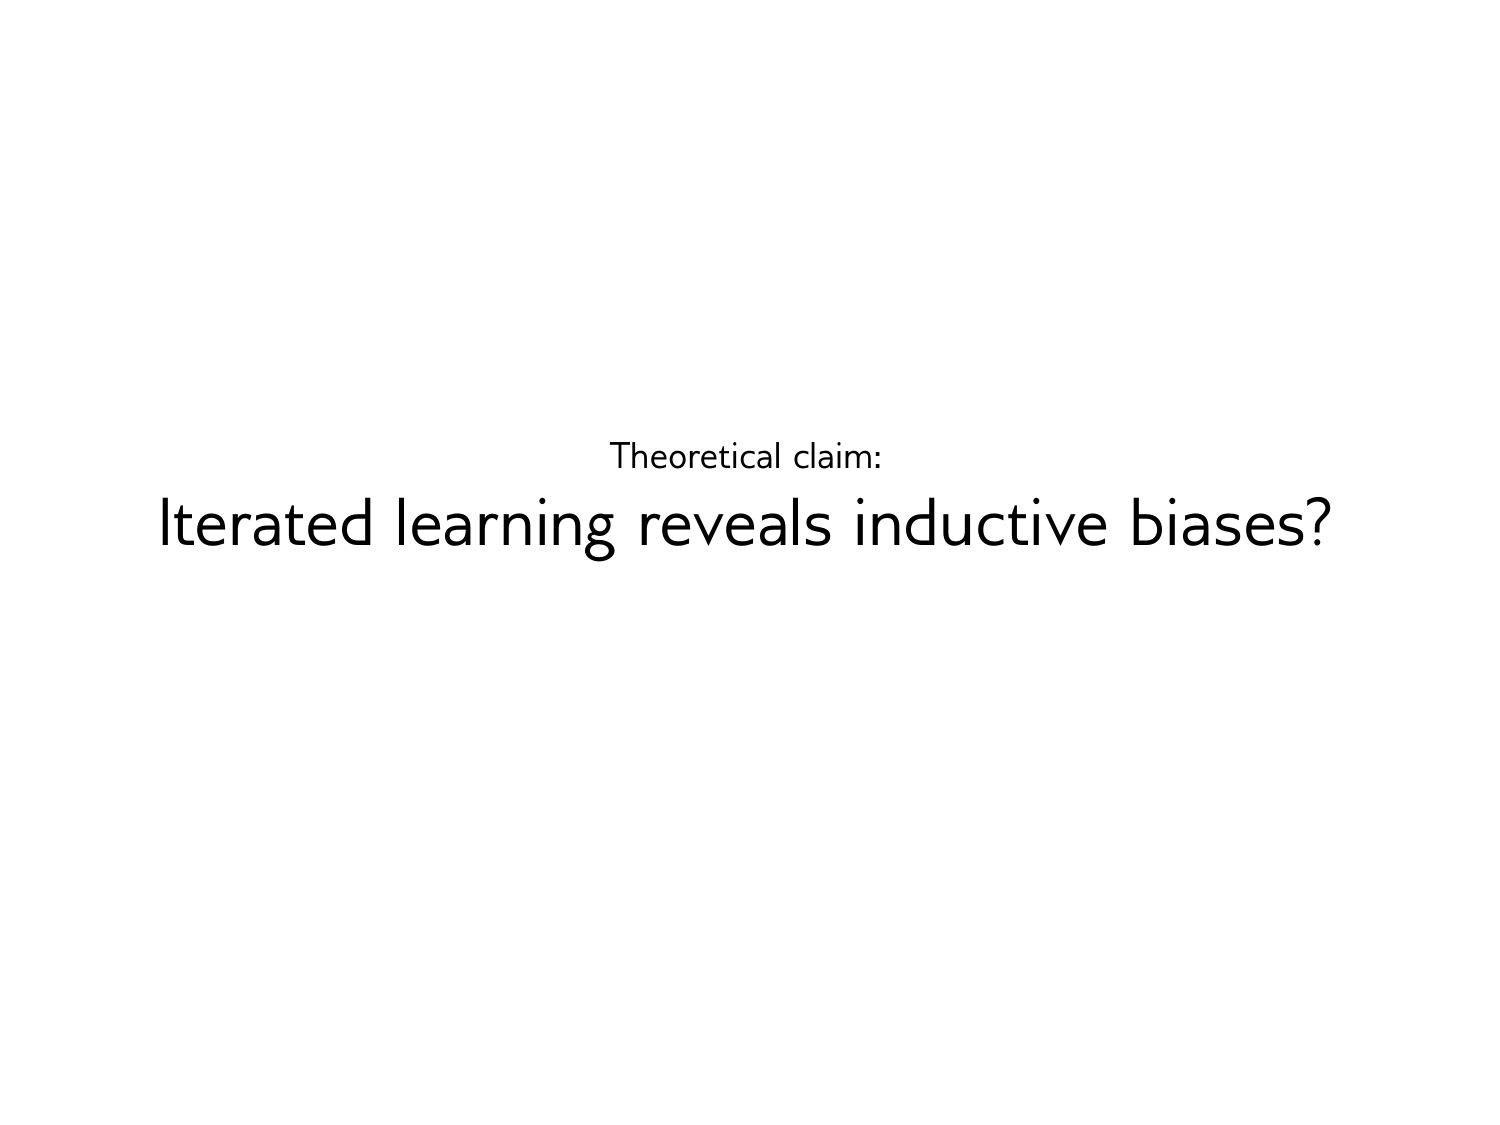

Theoretical claim:
# Iterated learning reveals inductive biases?